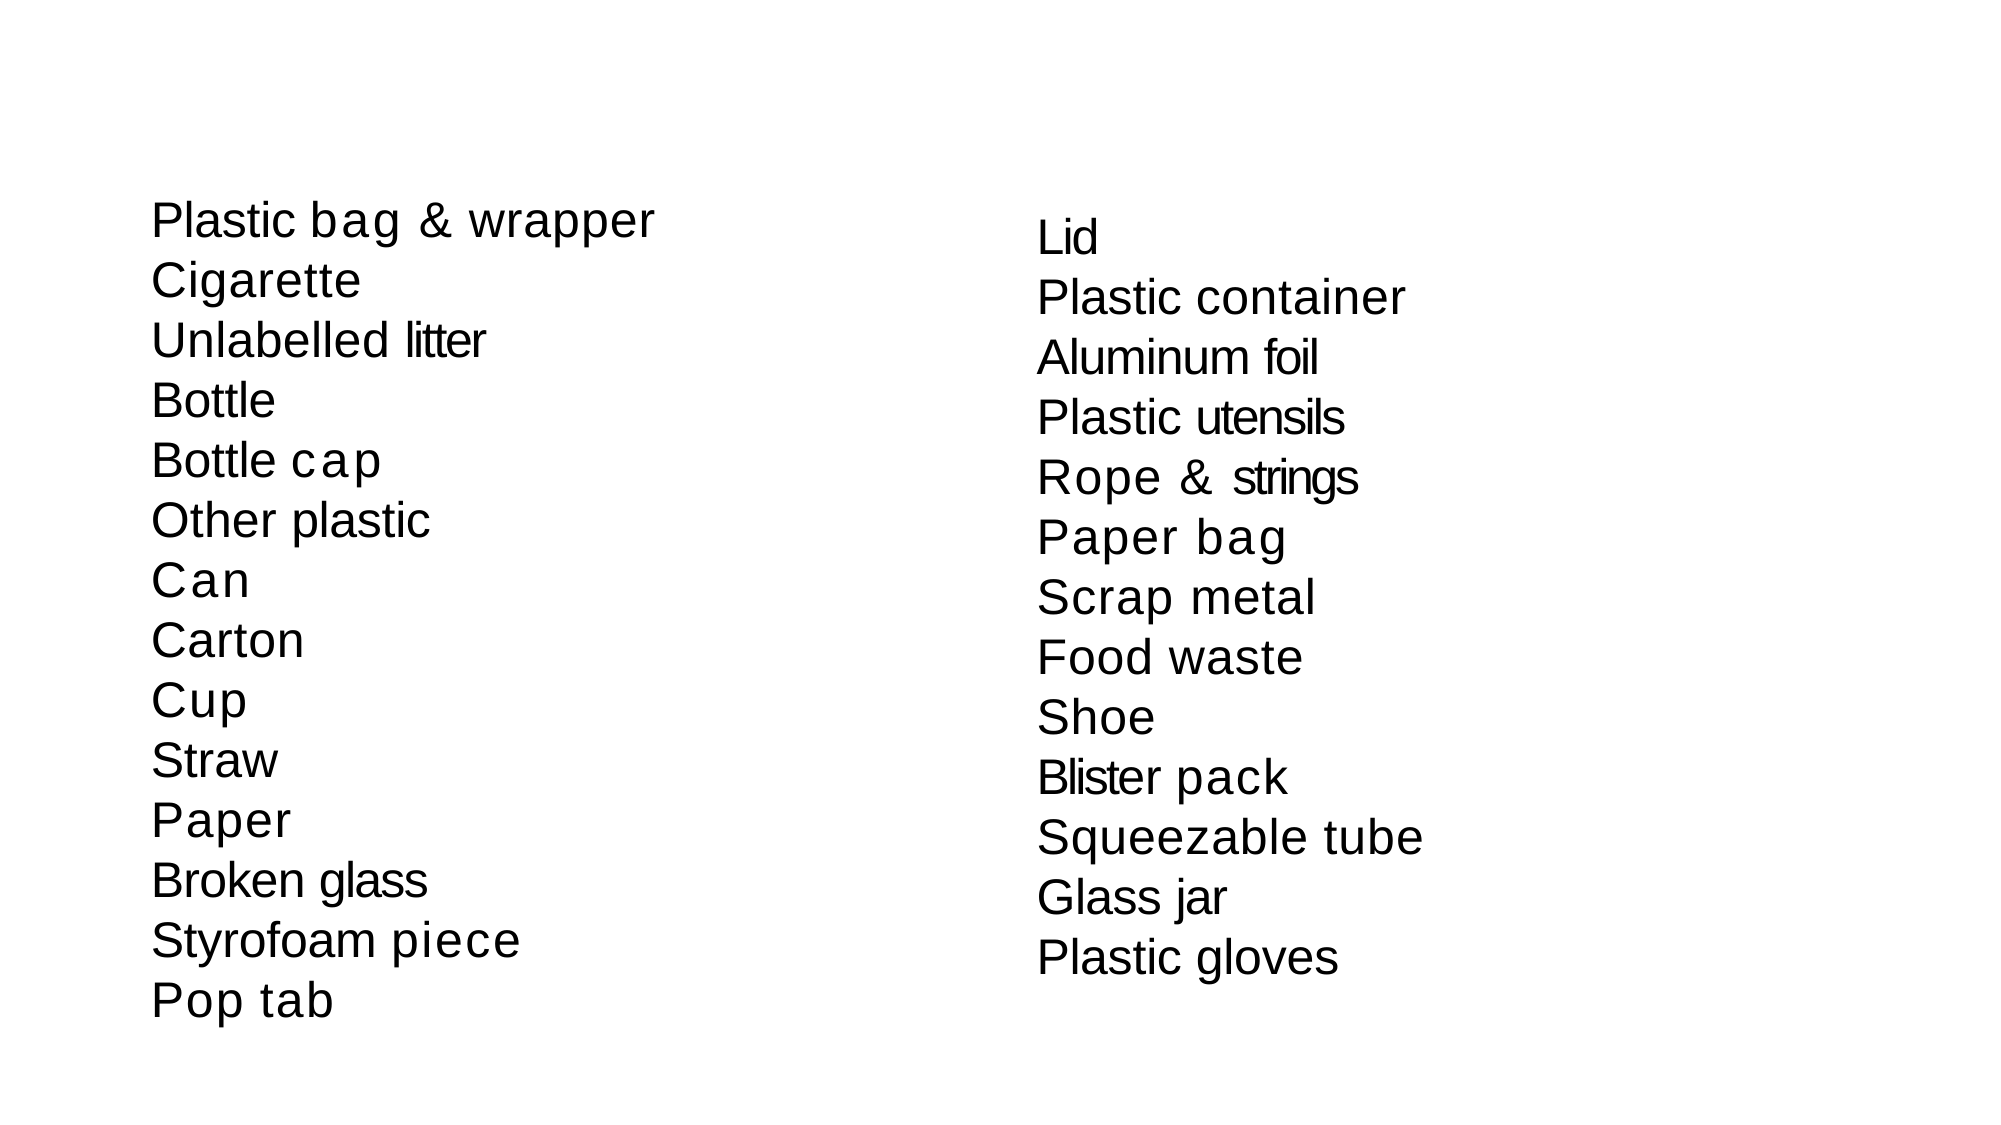

Plastic bag & wrapper  Cigarette
Unlabelled litter  Bottle
Bottle cap  Other plastic  Can
Carton  Cup  Straw  Paper
Broken glass  Styrofoam piece  Pop tab
Lid
Plastic container  Aluminum foil  Plastic utensils  Rope & strings  Paper bag  Scrap metal  Food waste  Shoe
Blister pack  Squeezable tube  Glass jar
Plastic gloves